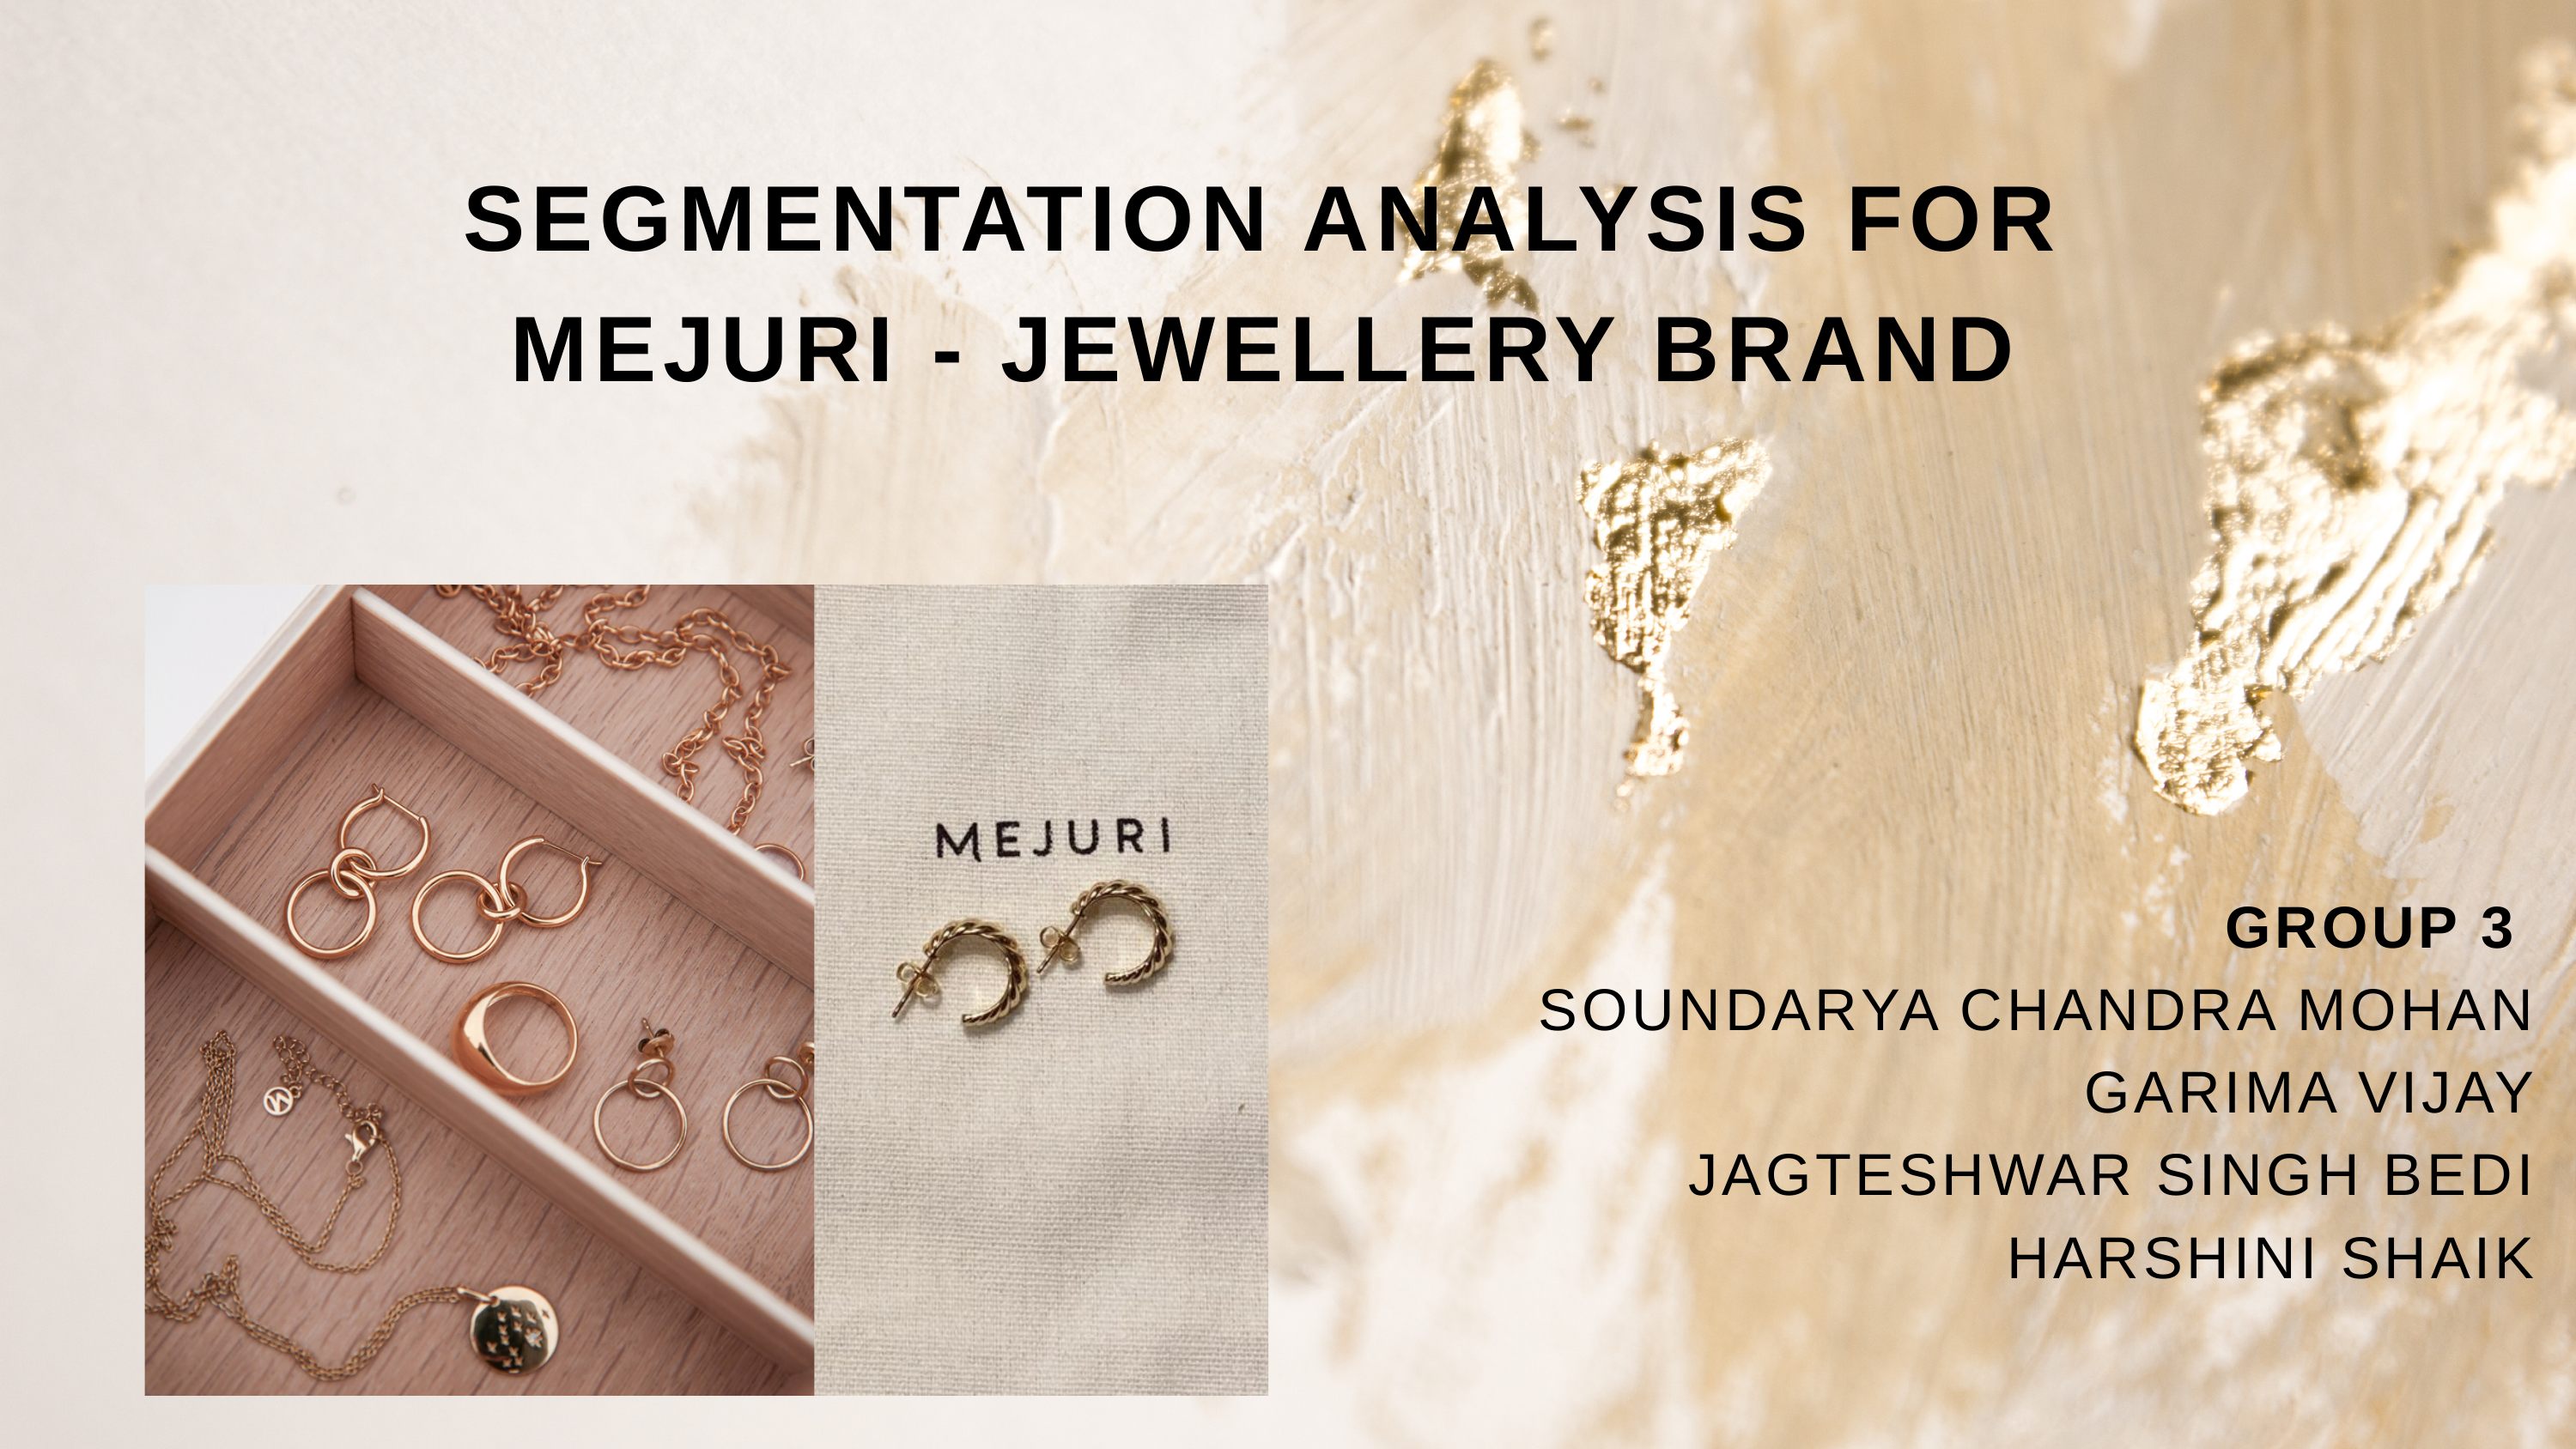

SEGMENTATION ANALYSIS FOR MEJURI - JEWELLERY BRAND

GROUP 3
SOUNDARYA CHANDRA MOHAN
GARIMA VIJAY
JAGTESHWAR SINGH BEDI
HARSHINI SHAIK